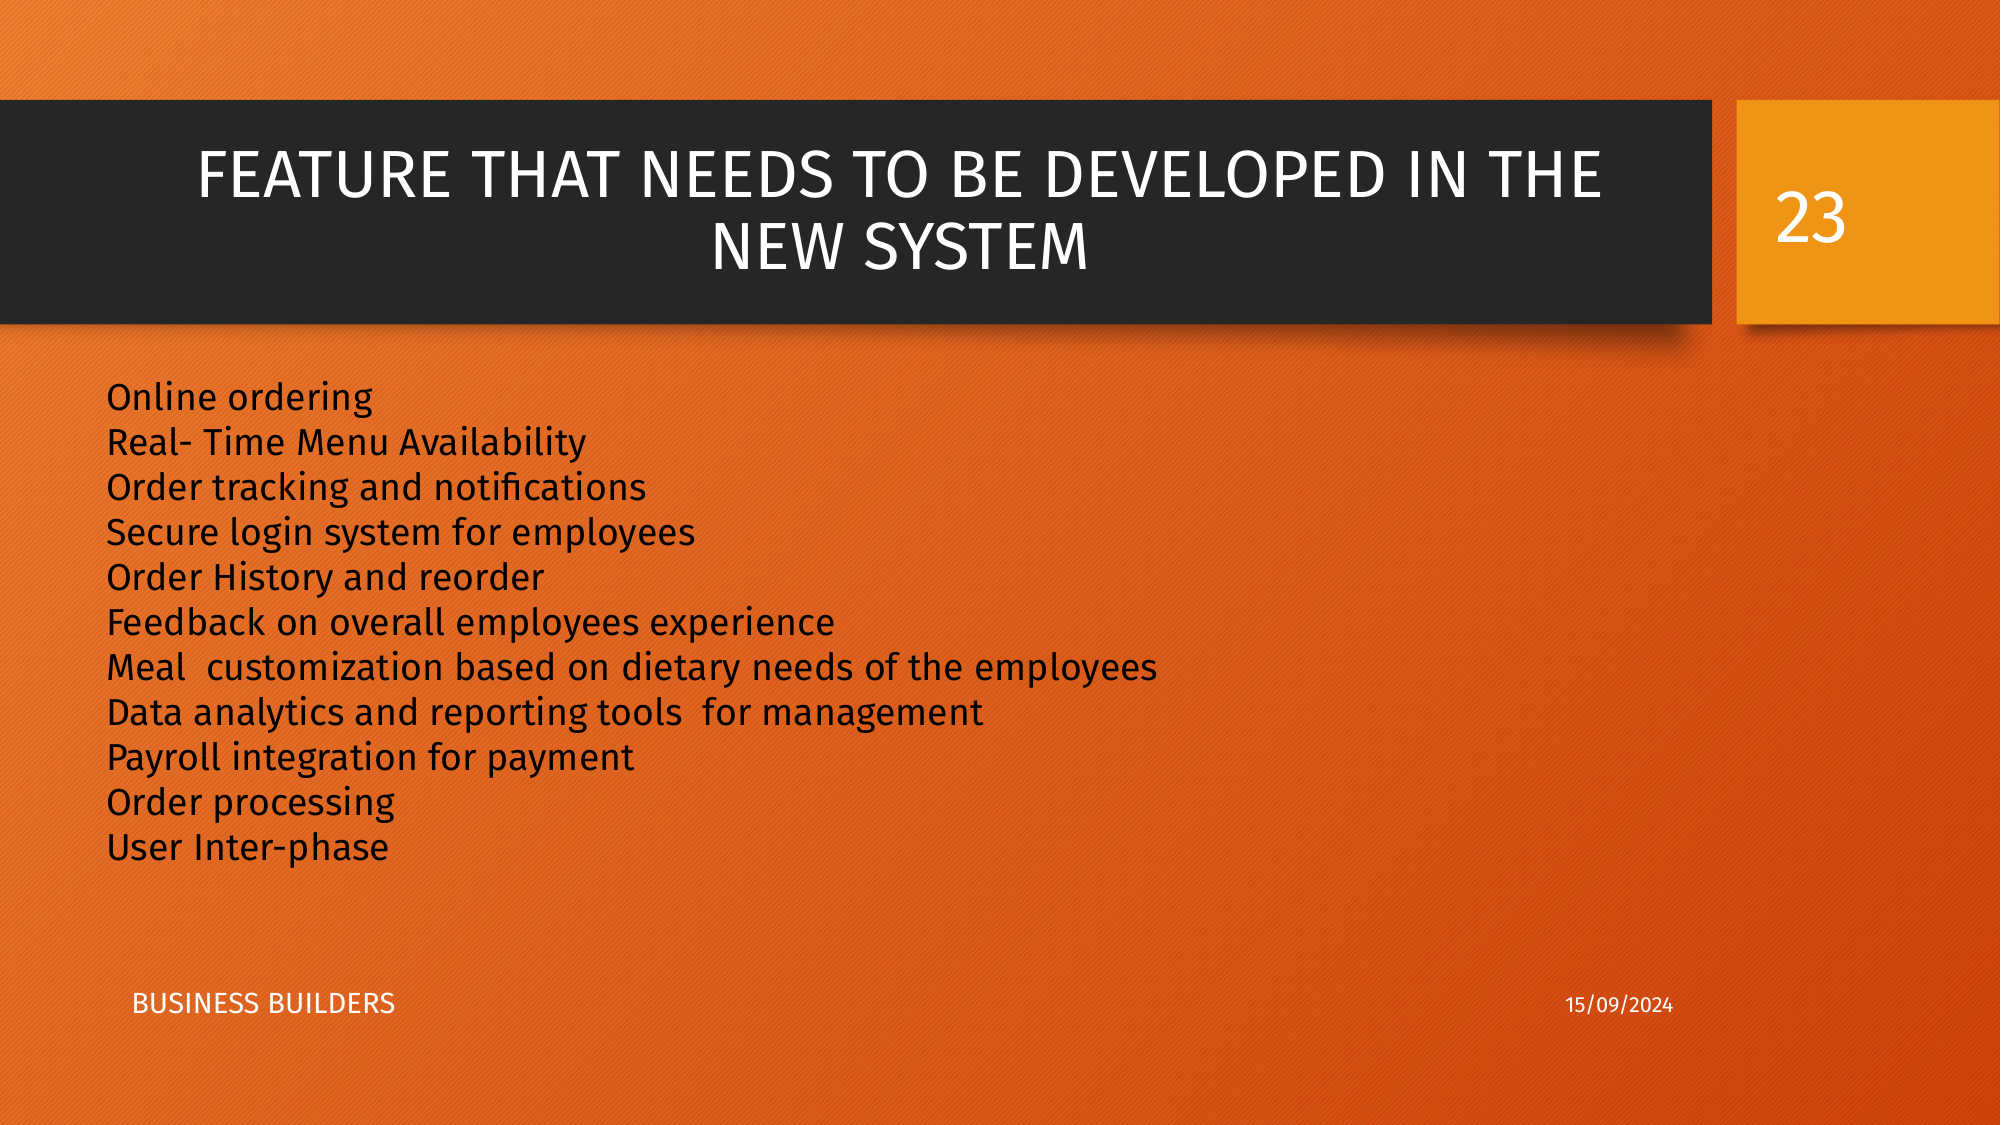

23
# FEATURE THAT NEEDS TO BE DEVELOPED IN THE NEW SYSTEM
Online ordering
Real- Time Menu Availability
Order tracking and notifications
Secure login system for employees
Order History and reorder
Feedback on overall employees experience
Meal  customization based on dietary needs of the employees
Data analytics and reporting tools  for management
Payroll integration for payment
Order processing
User Inter-phase

BUSINESS BUILDERS
15/09/2024